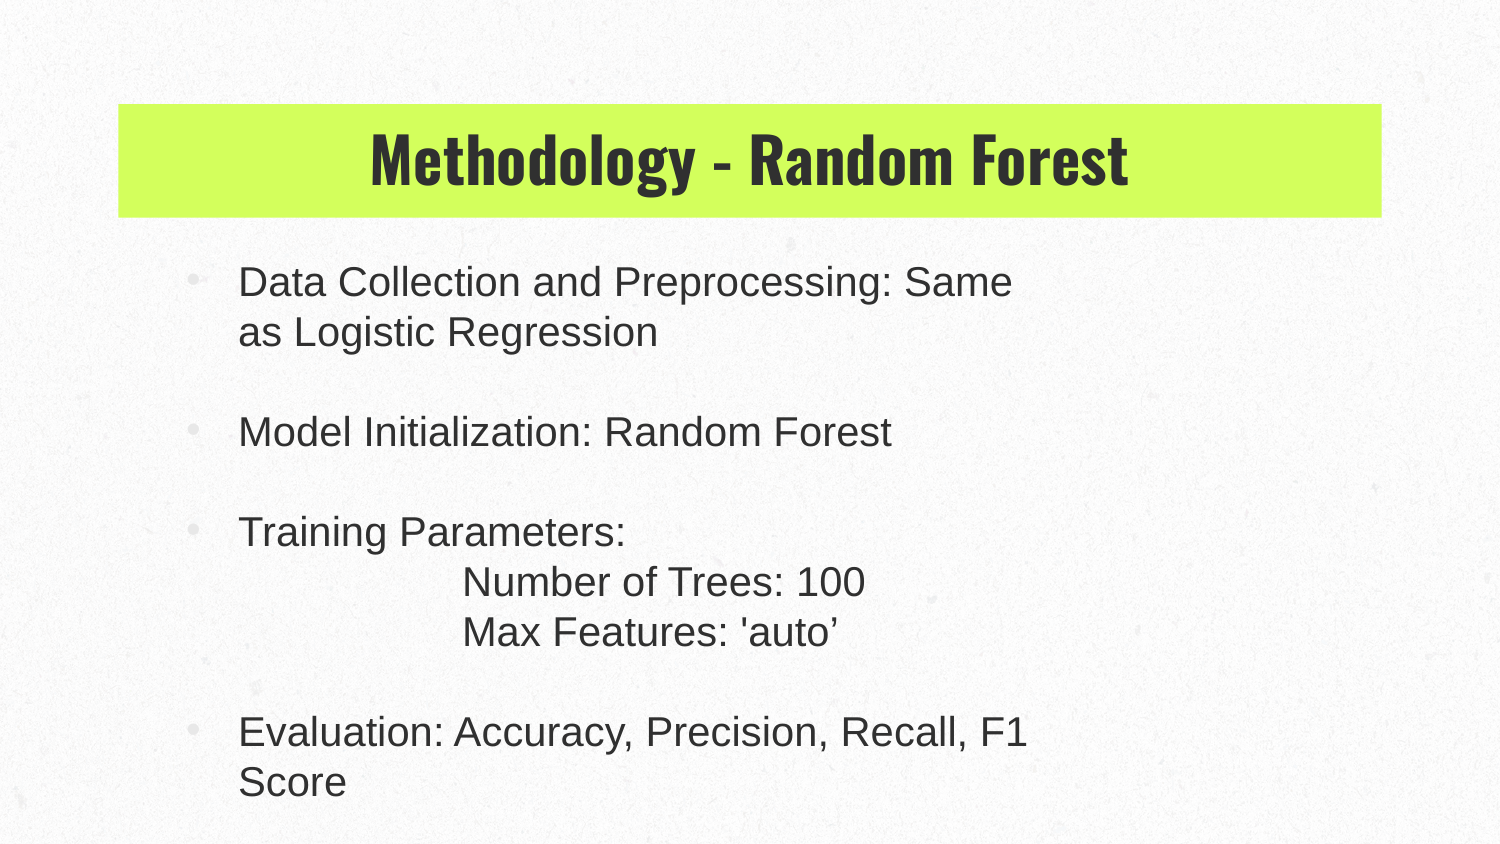

# Methodology - Random Forest
Data Collection and Preprocessing: Same as Logistic Regression

Model Initialization: Random Forest

Training Parameters:
                        Number of Trees: 100
                        Max Features: 'auto’

Evaluation: Accuracy, Precision, Recall, F1 Score